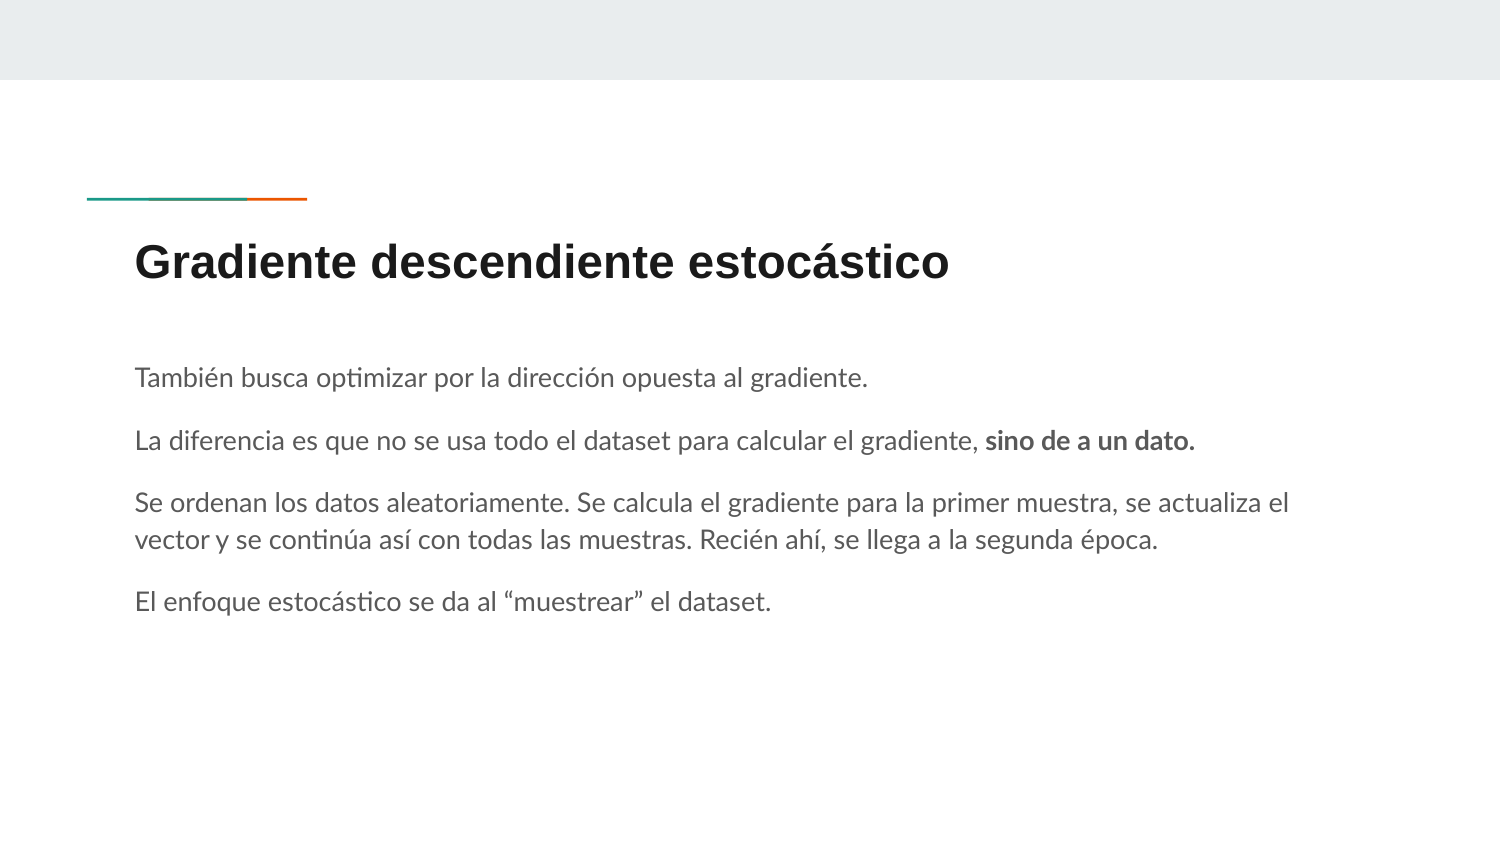

# Gradiente descendiente estocástico
También busca optimizar por la dirección opuesta al gradiente.
La diferencia es que no se usa todo el dataset para calcular el gradiente, sino de a un dato.
Se ordenan los datos aleatoriamente. Se calcula el gradiente para la primer muestra, se actualiza el vector y se continúa así con todas las muestras. Recién ahí, se llega a la segunda época.
El enfoque estocástico se da al “muestrear” el dataset.